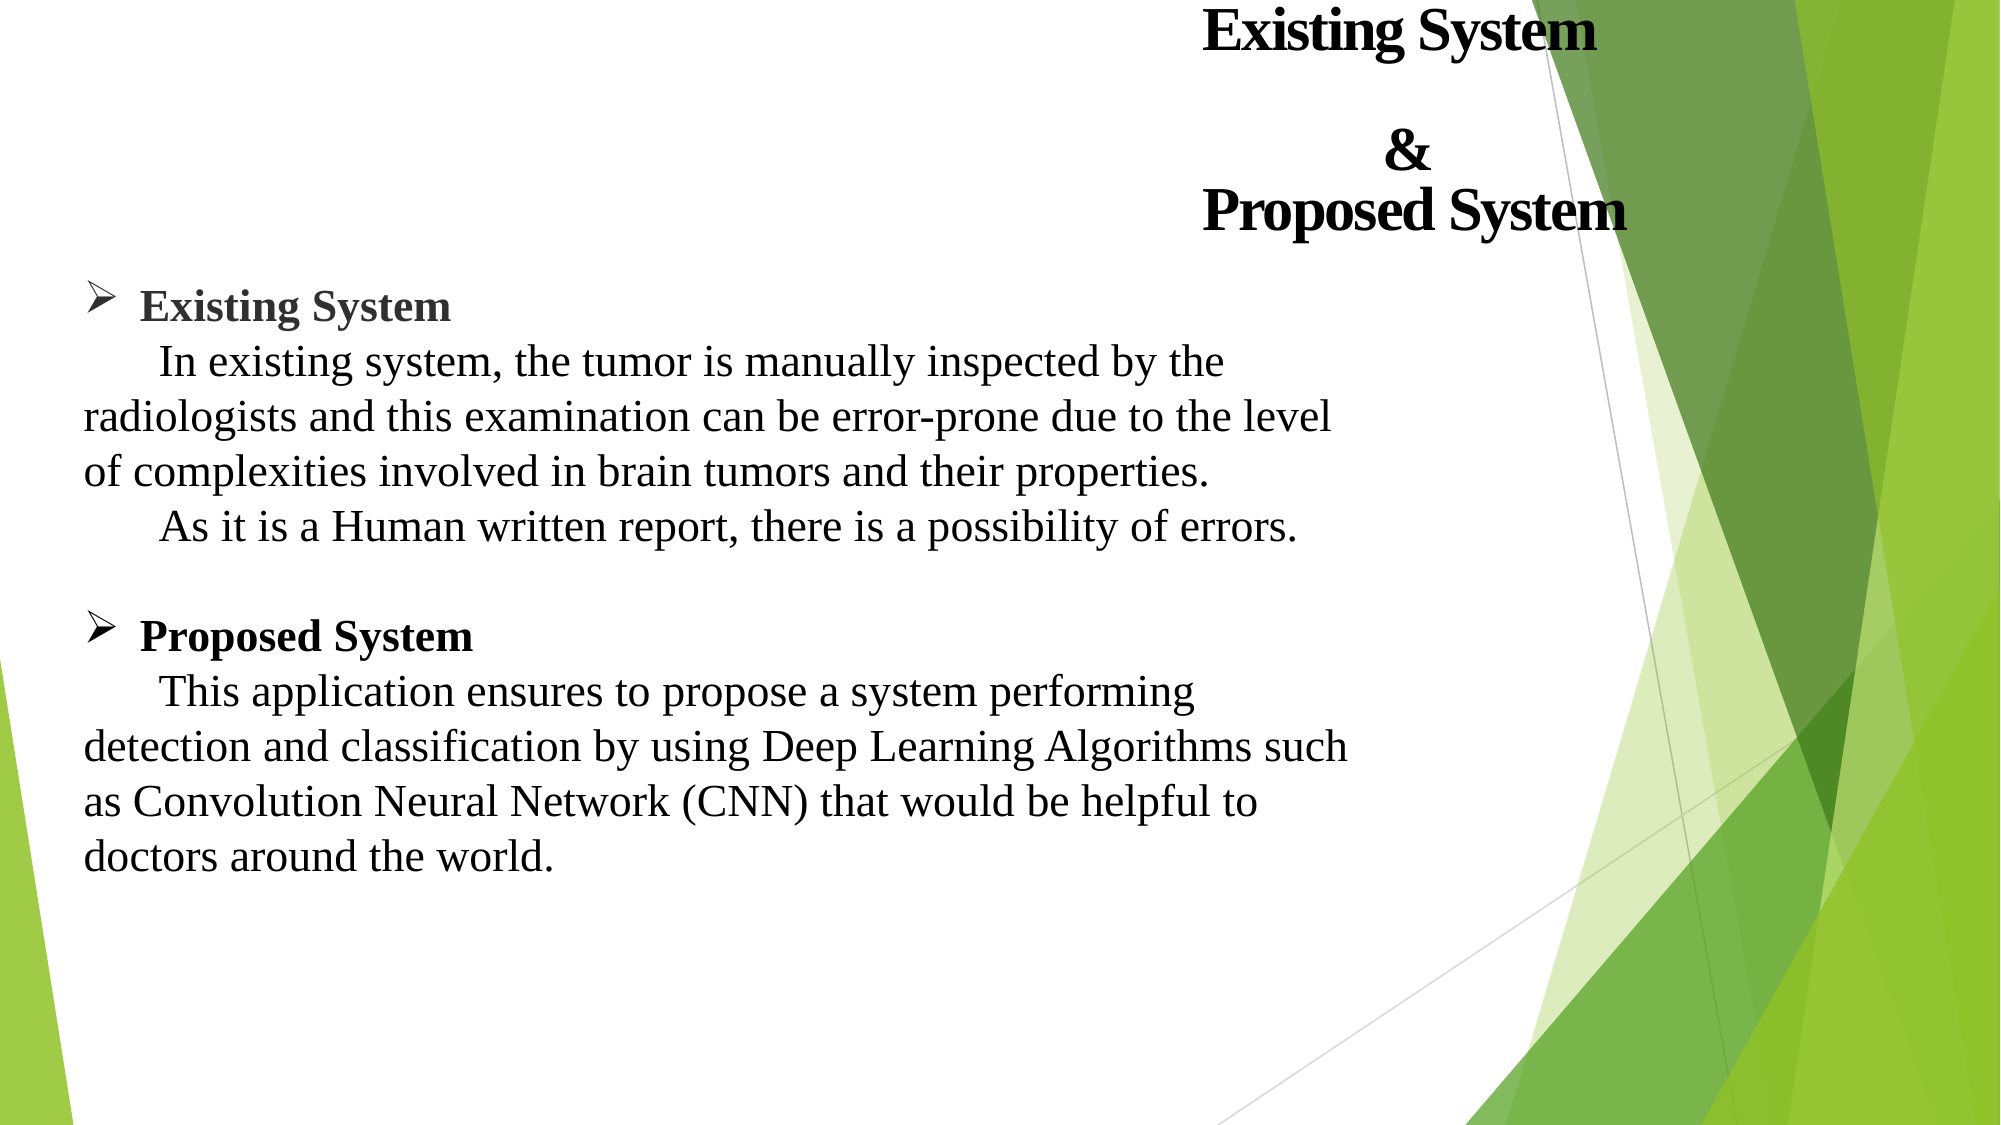

Existing System
             &
Proposed System
Existing System
In existing system, the tumor is manually inspected by the radiologists and this examination can be error-prone due to the level of complexities involved in brain tumors and their properties.
As it is a Human written report, there is a possibility of errors.

Proposed System
This application ensures to propose a system performing detection and classification by using Deep Learning Algorithms such as Convolution Neural Network (CNN) that would be helpful to doctors around the world.